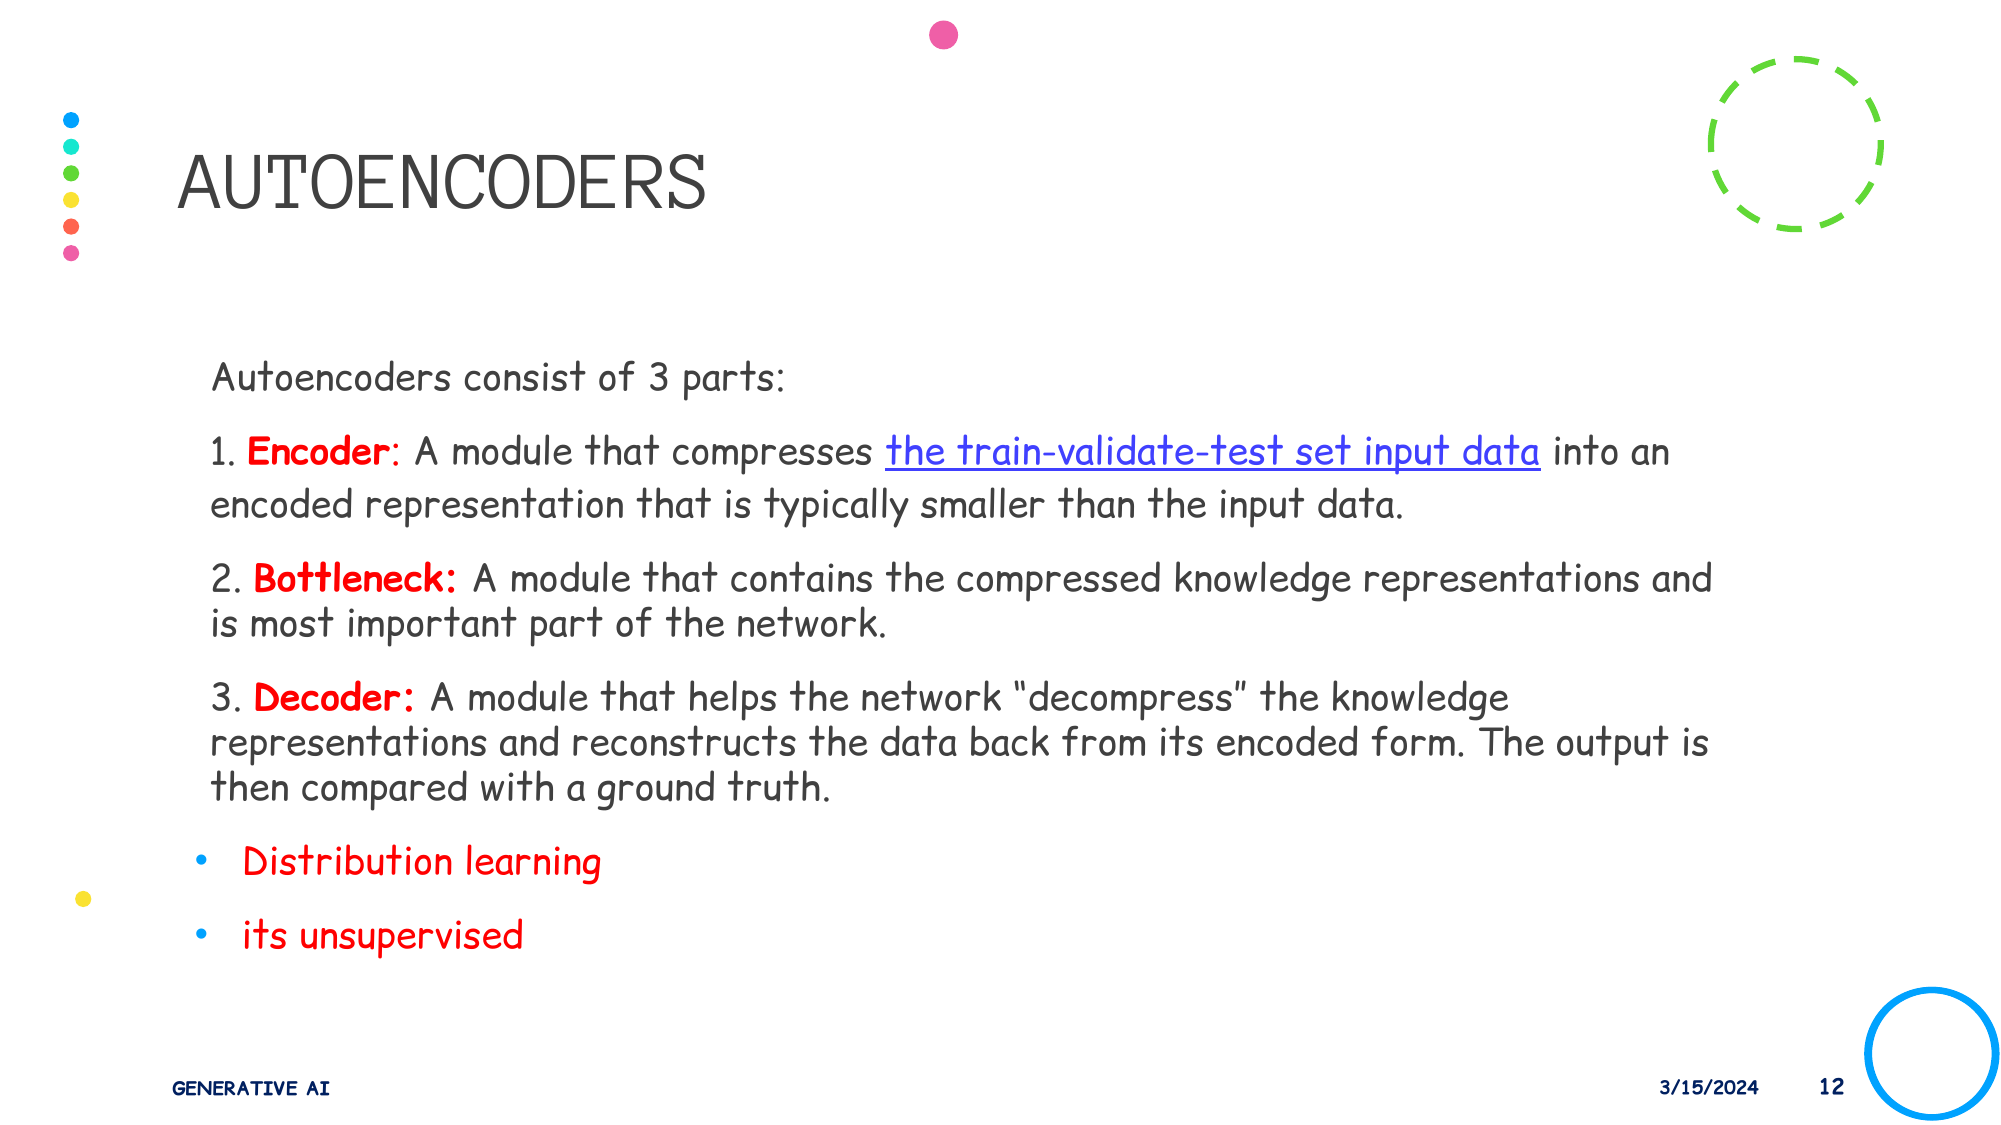

# Autoencoders

Autoencoders consist of 3 parts:
1. Encoder: A module that compresses the train-validate-test set input data into an encoded representation that is typically smaller than the input data.
2. Bottleneck: A module that contains the compressed knowledge representations and is most important part of the network.
3. Decoder: A module that helps the network “decompress” the knowledge representations and reconstructs the data back from its encoded form. The output is then compared with a ground truth.
Distribution learning
its unsupervised

12